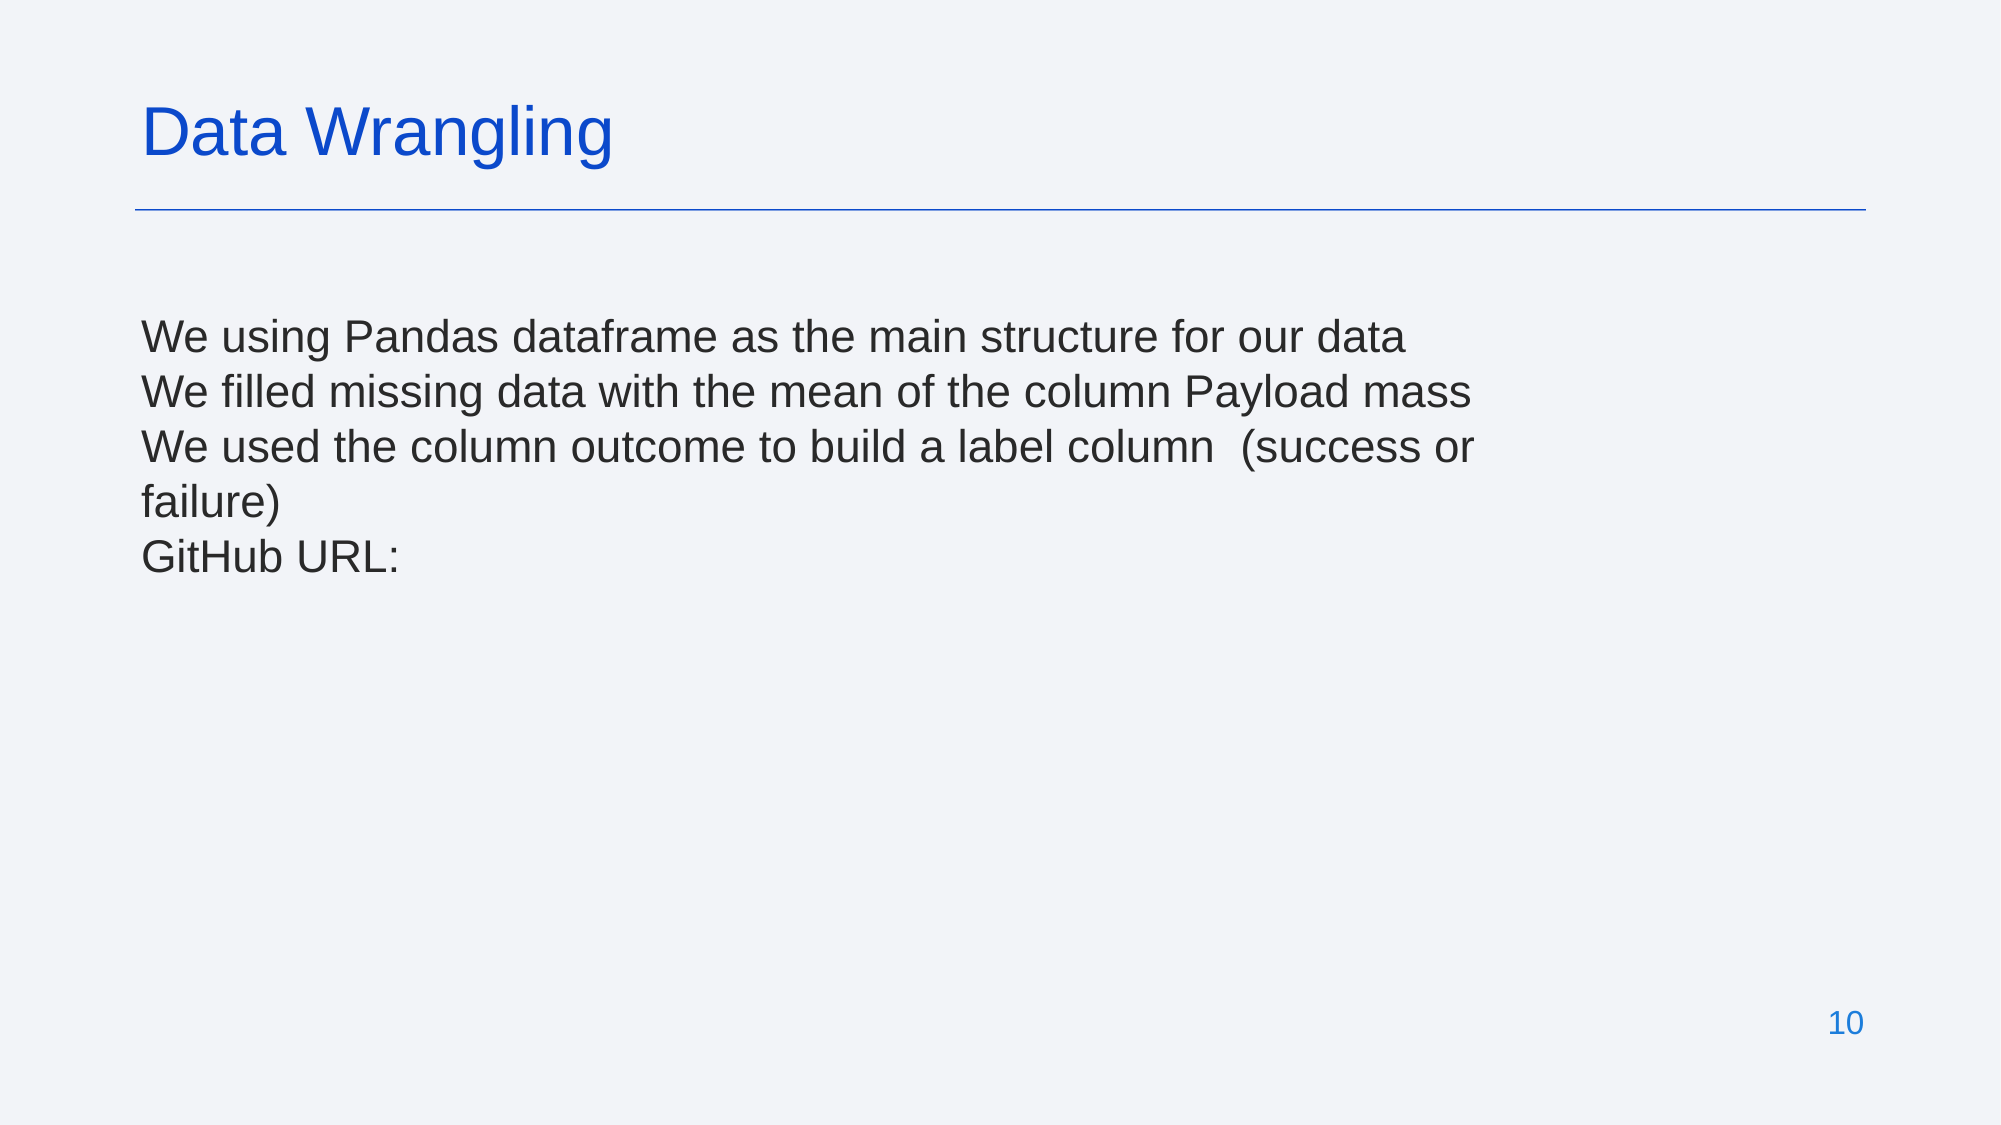

Data Wrangling
We using Pandas dataframe as the main structure for our data
We filled missing data with the mean of the column Payload mass
We used the column outcome to build a label column  (success or failure)
GitHub URL:

10